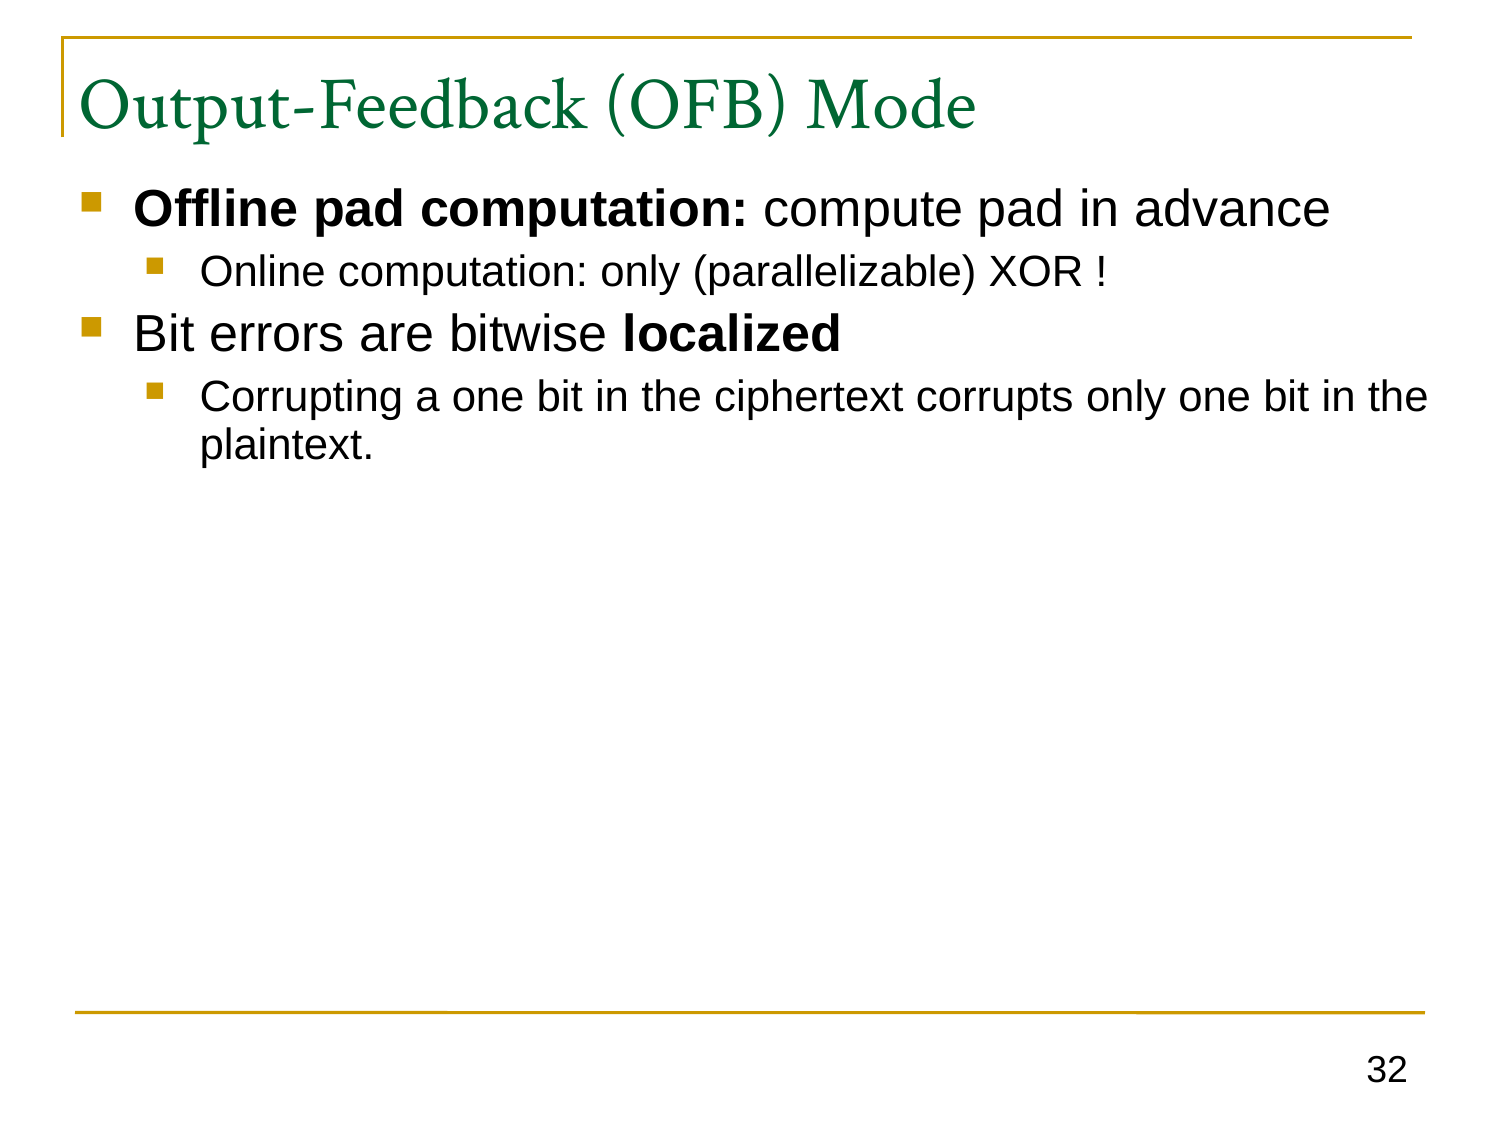

Output-Feedback (OFB) Mode
Offline pad computation: compute pad in advance
Online computation: only (parallelizable) XOR !
Bit errors are bitwise localized
Corrupting a one bit in the ciphertext corrupts only one bit in the plaintext.
32